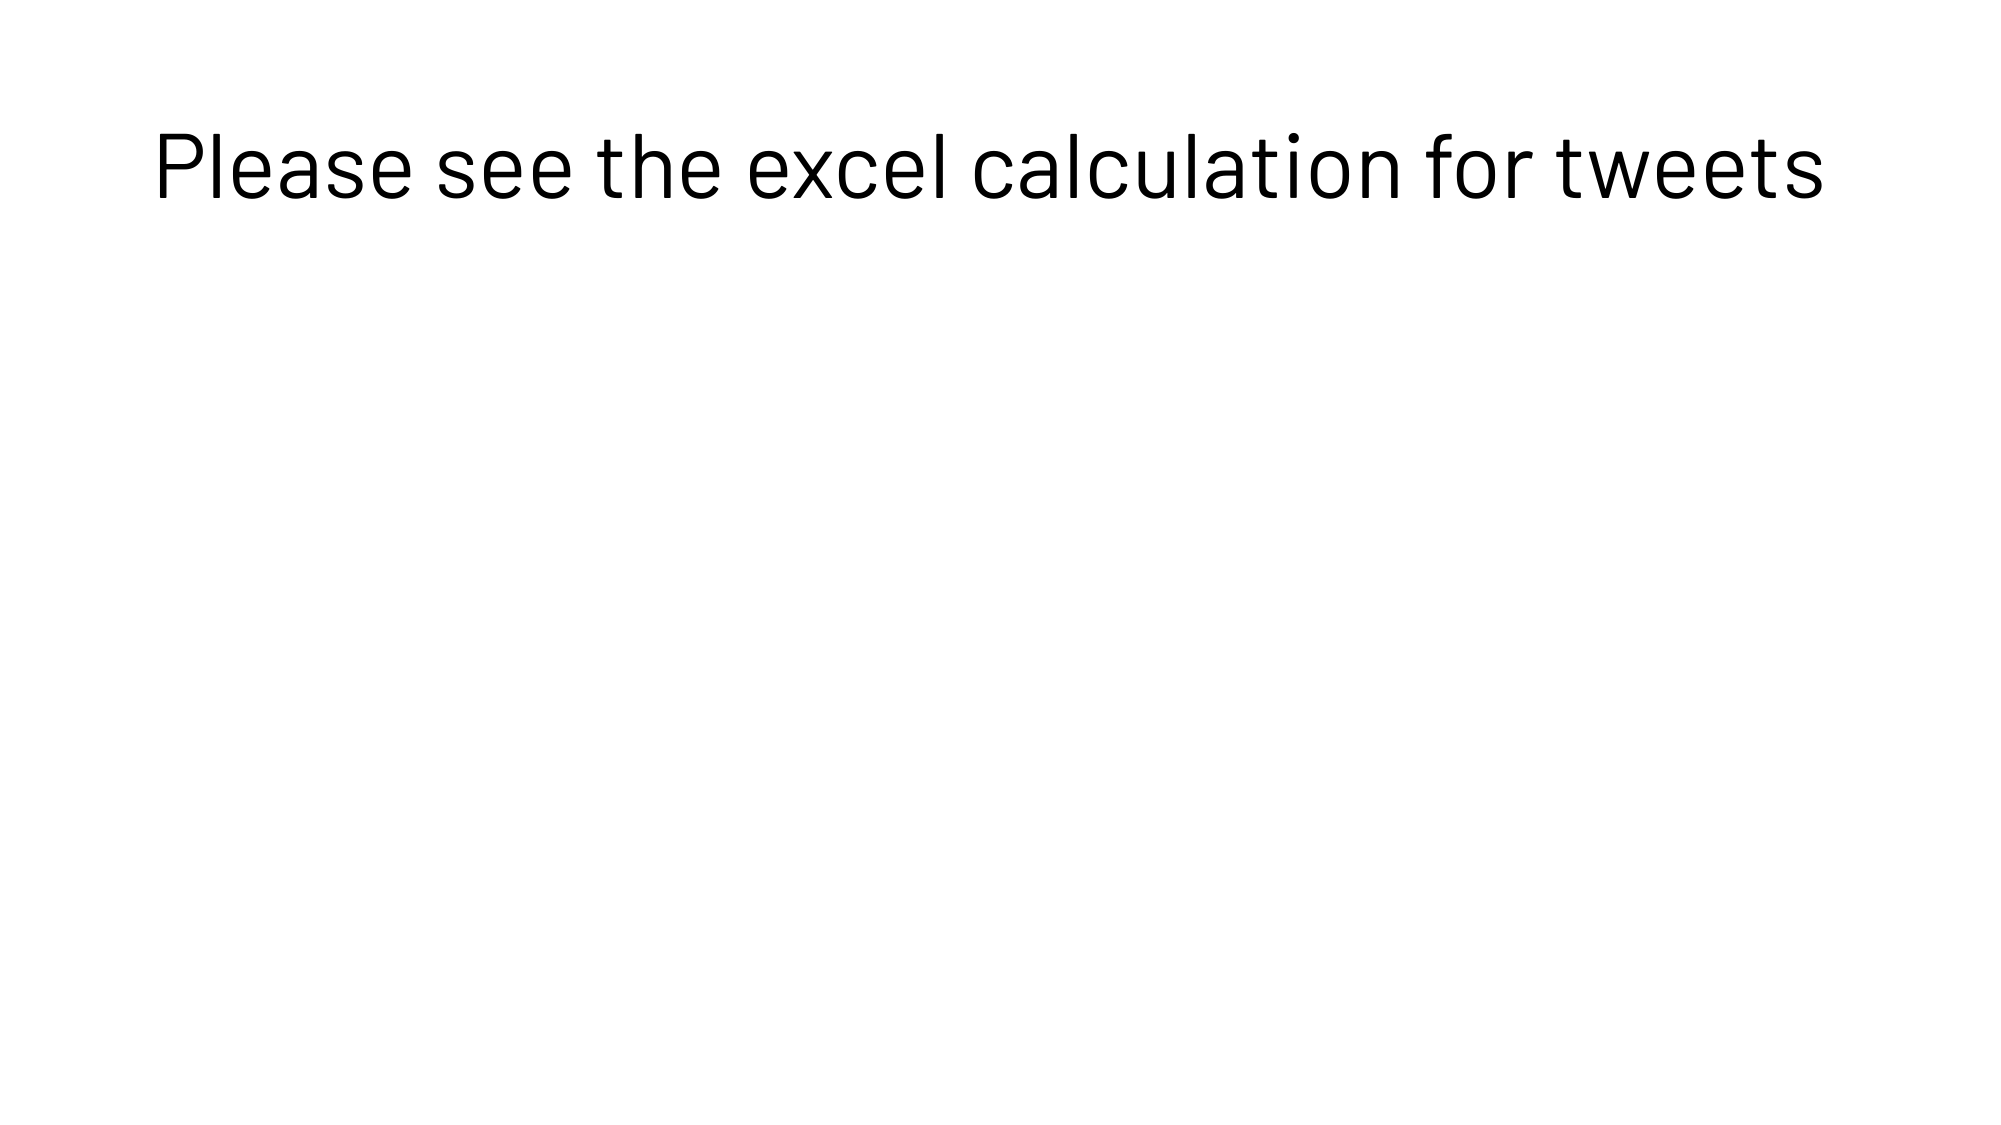

# Please see the excel calculation for tweets